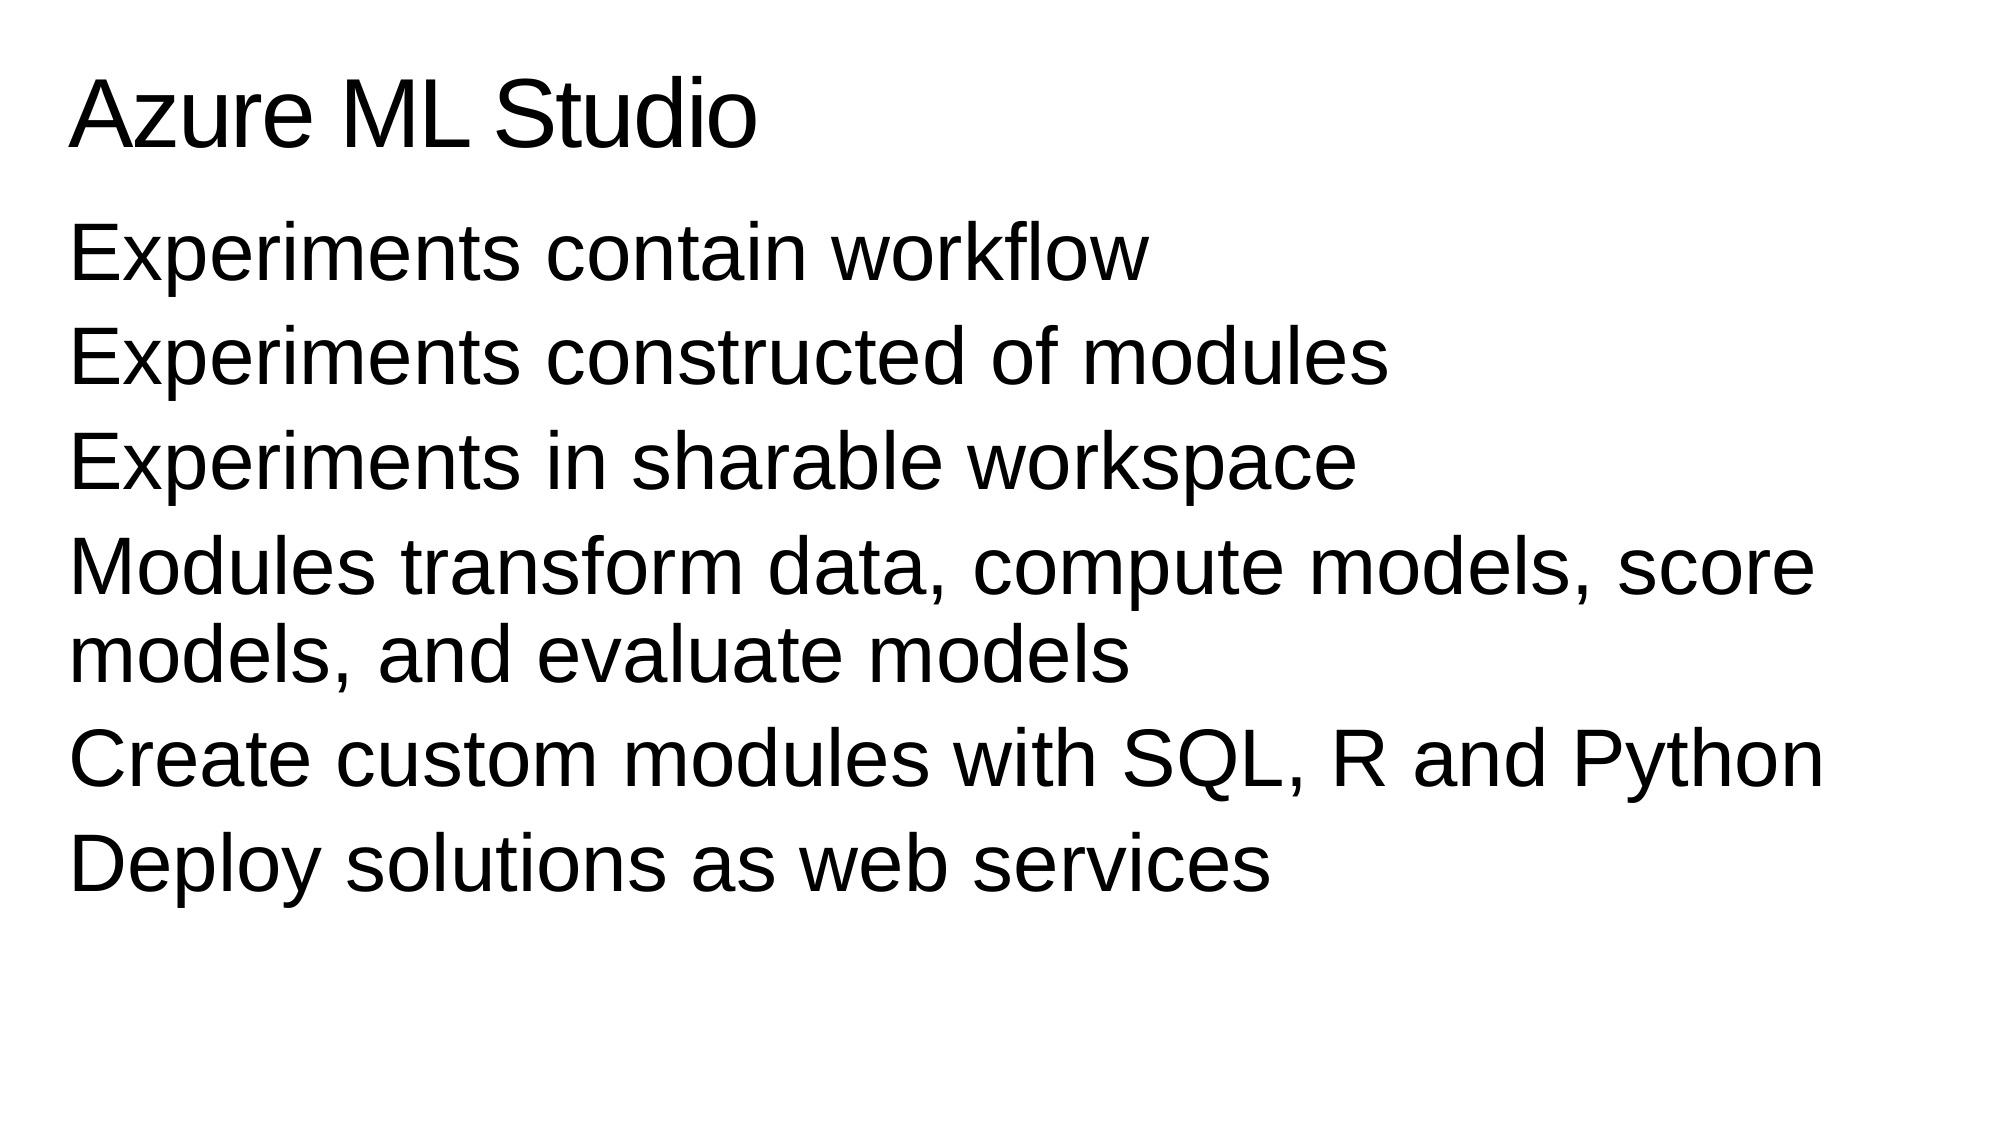

# Azure ML Studio
Experiments contain workflow
Experiments constructed of modules
Experiments in sharable workspace
Modules transform data, compute models, score models, and evaluate models
Create custom modules with SQL, R and Python
Deploy solutions as web services